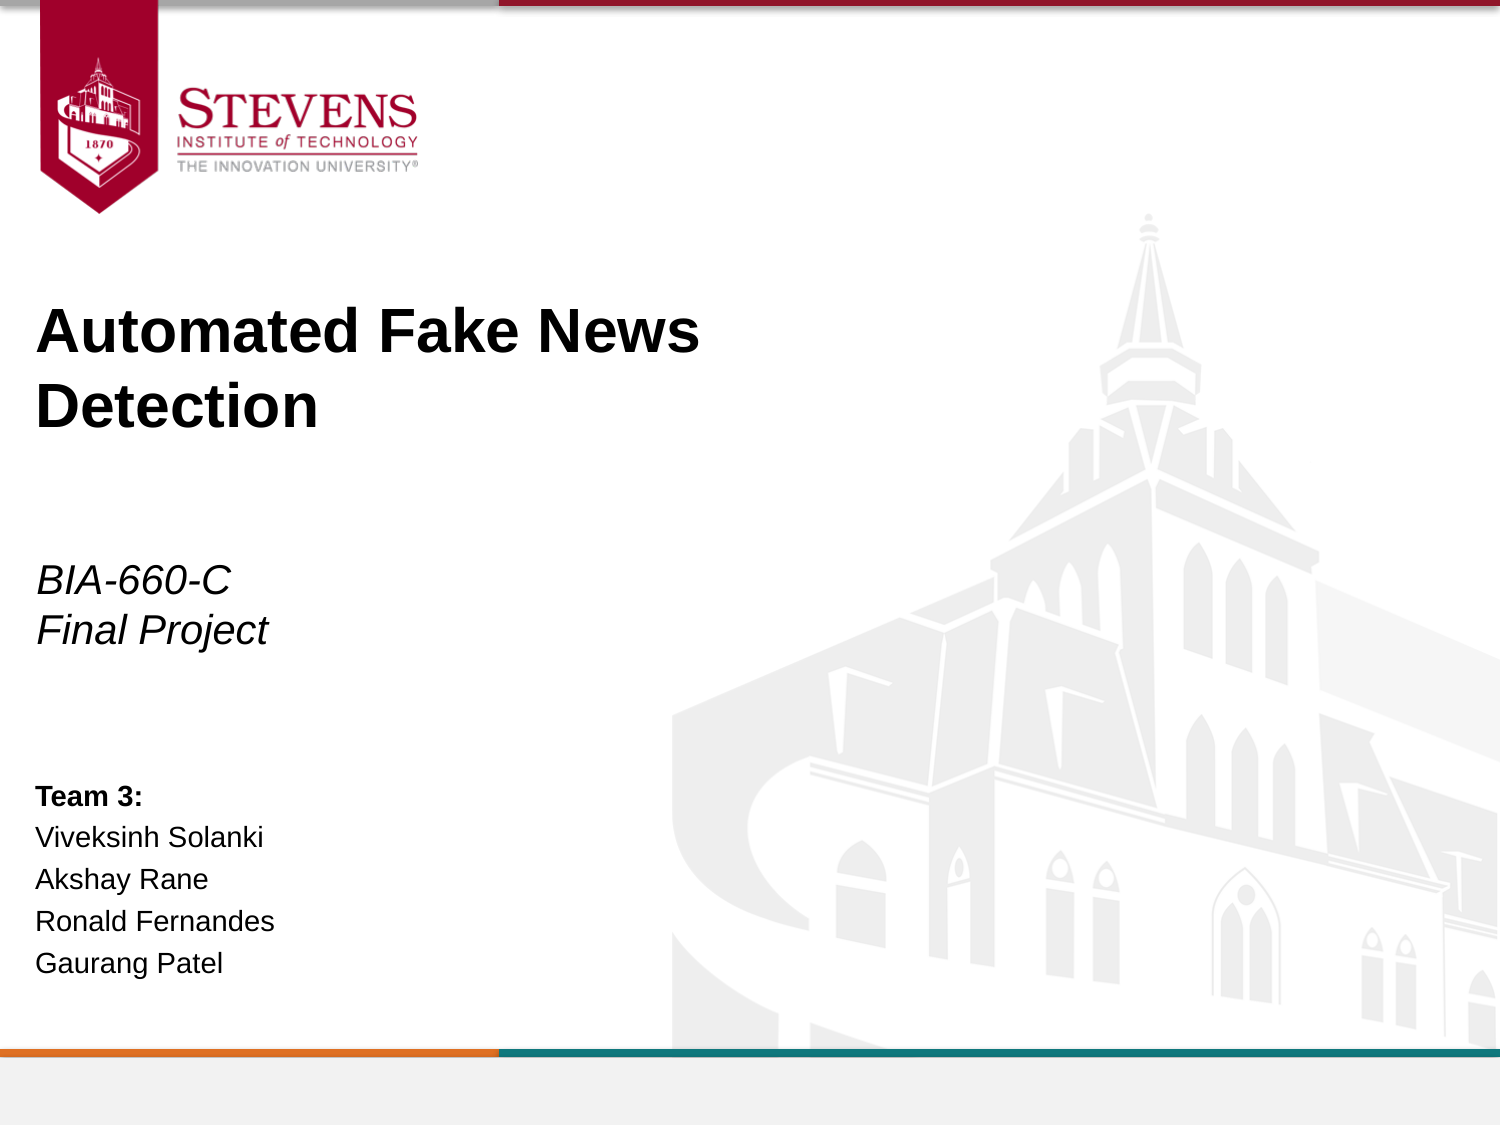

Automated Fake News Detection
BIA-660-C
Final Project
Team 3:
Viveksinh Solanki
Akshay Rane
Ronald Fernandes
Gaurang Patel